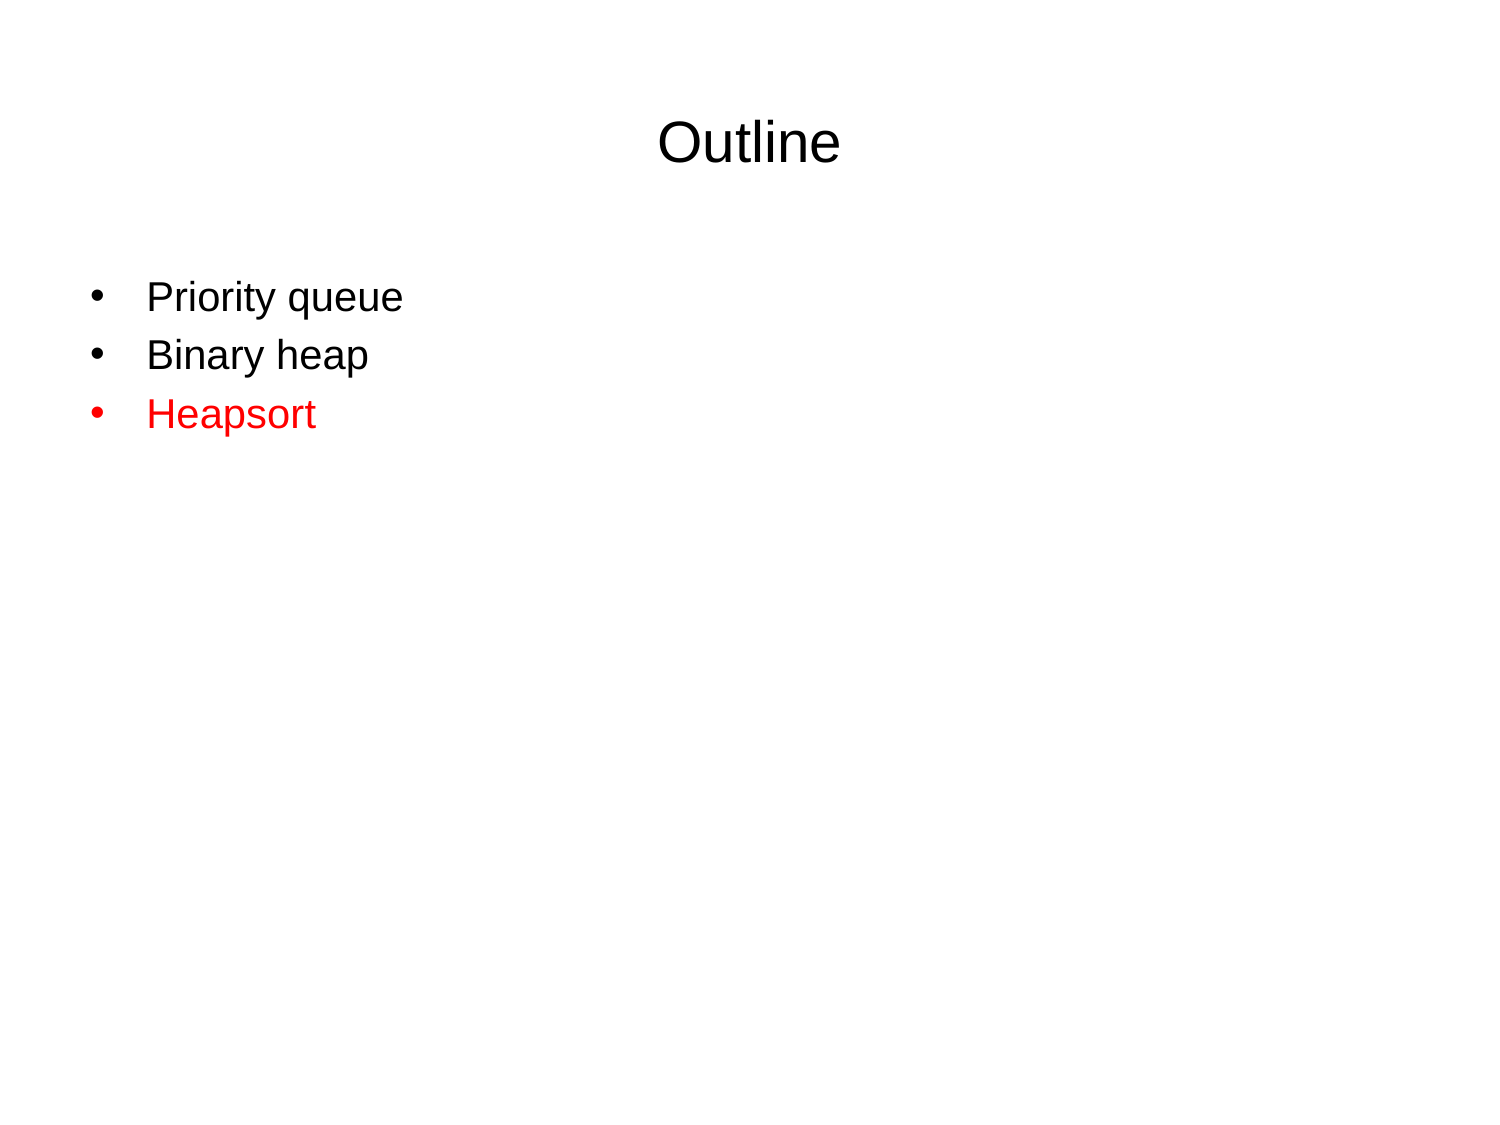

# Outline
Priority queue
Binary heap
Heapsort